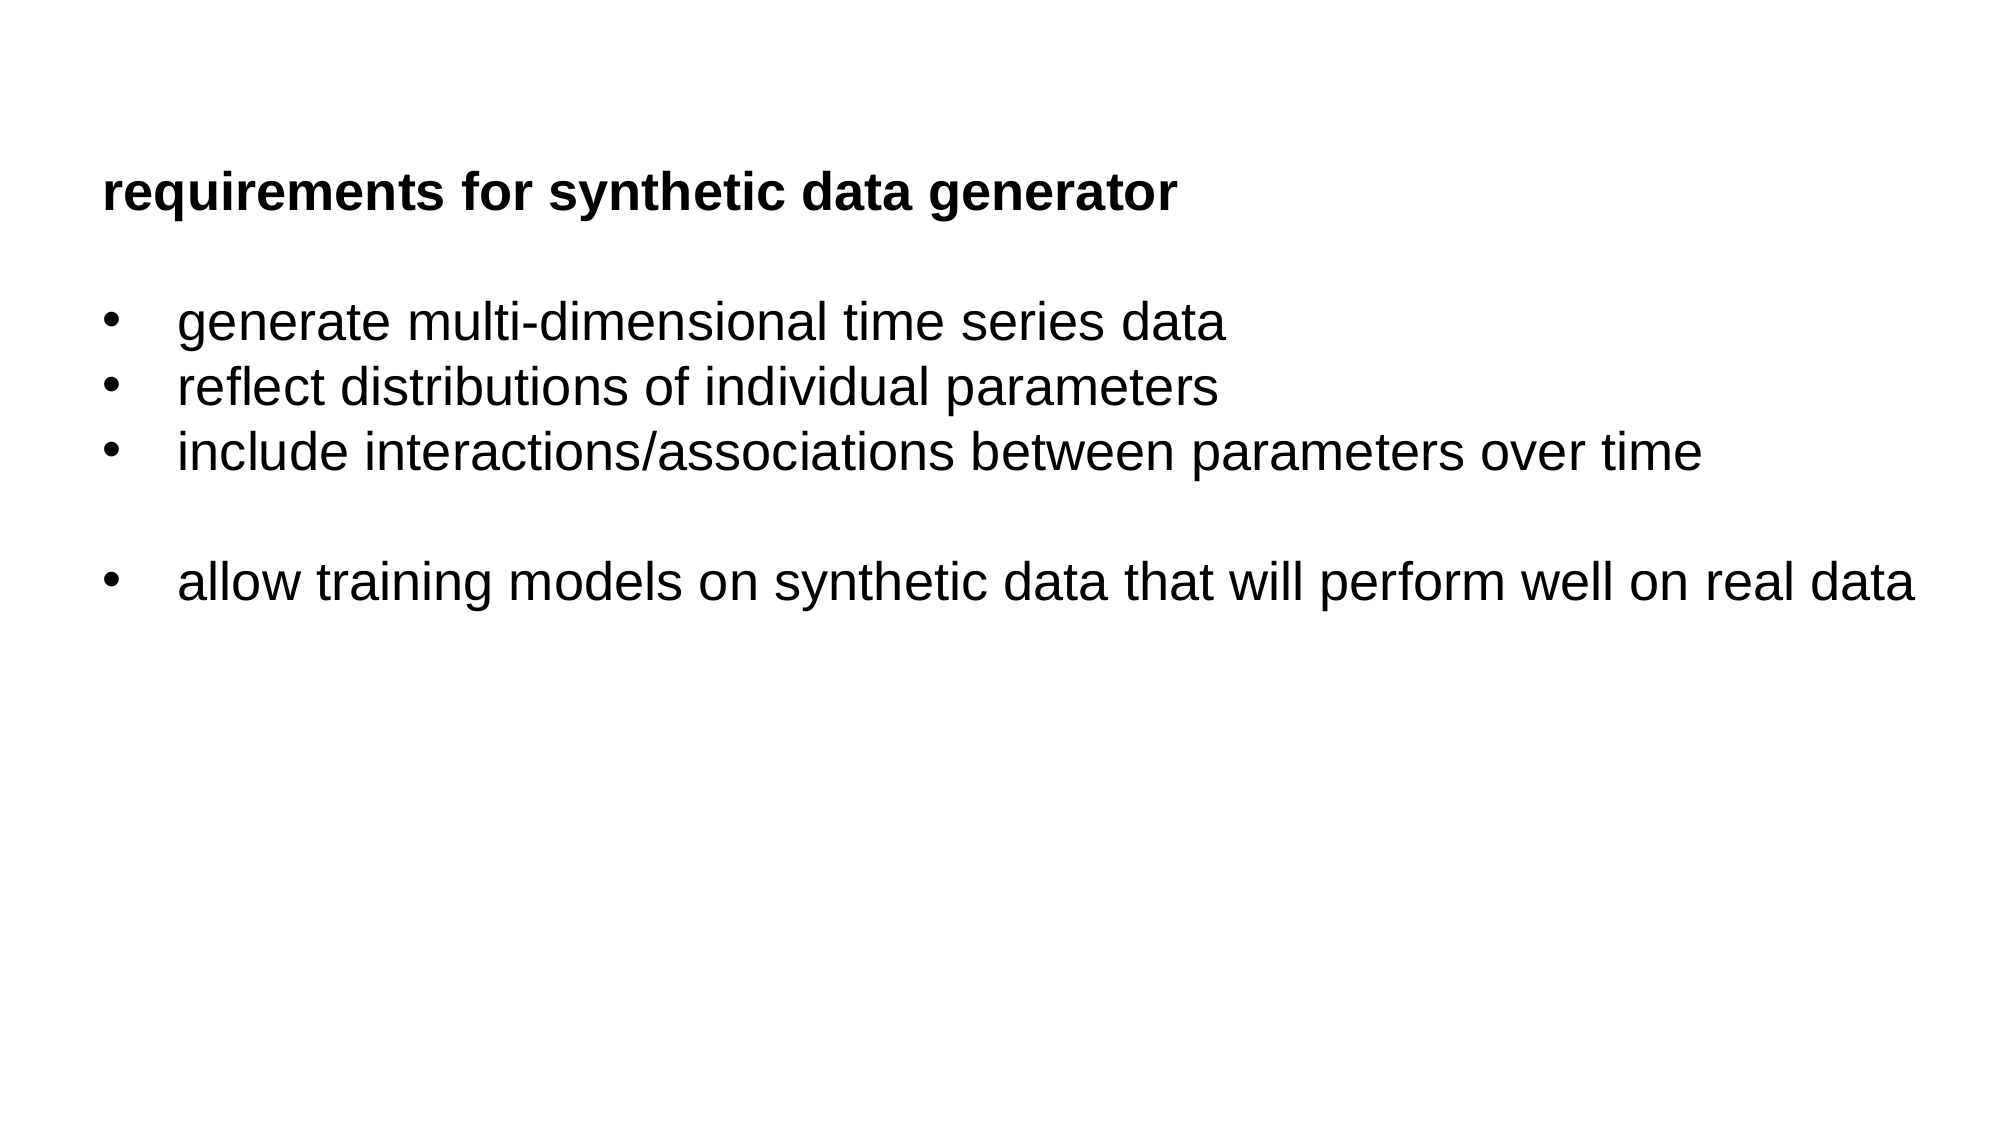

requirements for synthetic data generator

generate multi-dimensional time series data
reflect distributions of individual parameters
include interactions/associations between parameters over time

allow training models on synthetic data that will perform well on real data